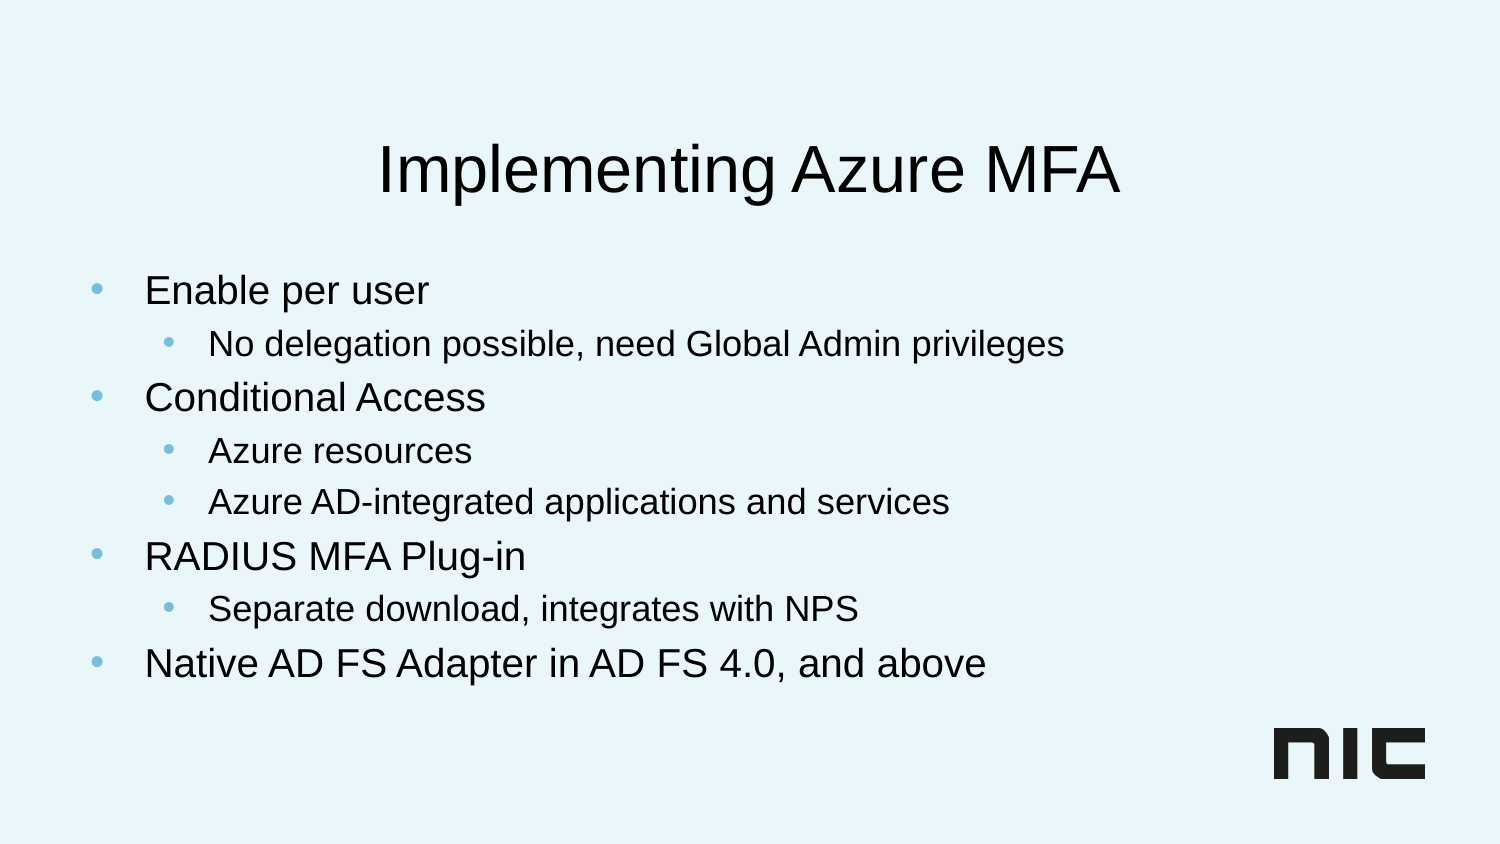

# Implementing Azure MFA
Enable per user
No delegation possible, need Global Admin privileges
Conditional Access
Azure resources
Azure AD-integrated applications and services
RADIUS MFA Plug-in
Separate download, integrates with NPS
Native AD FS Adapter in AD FS 4.0, and above